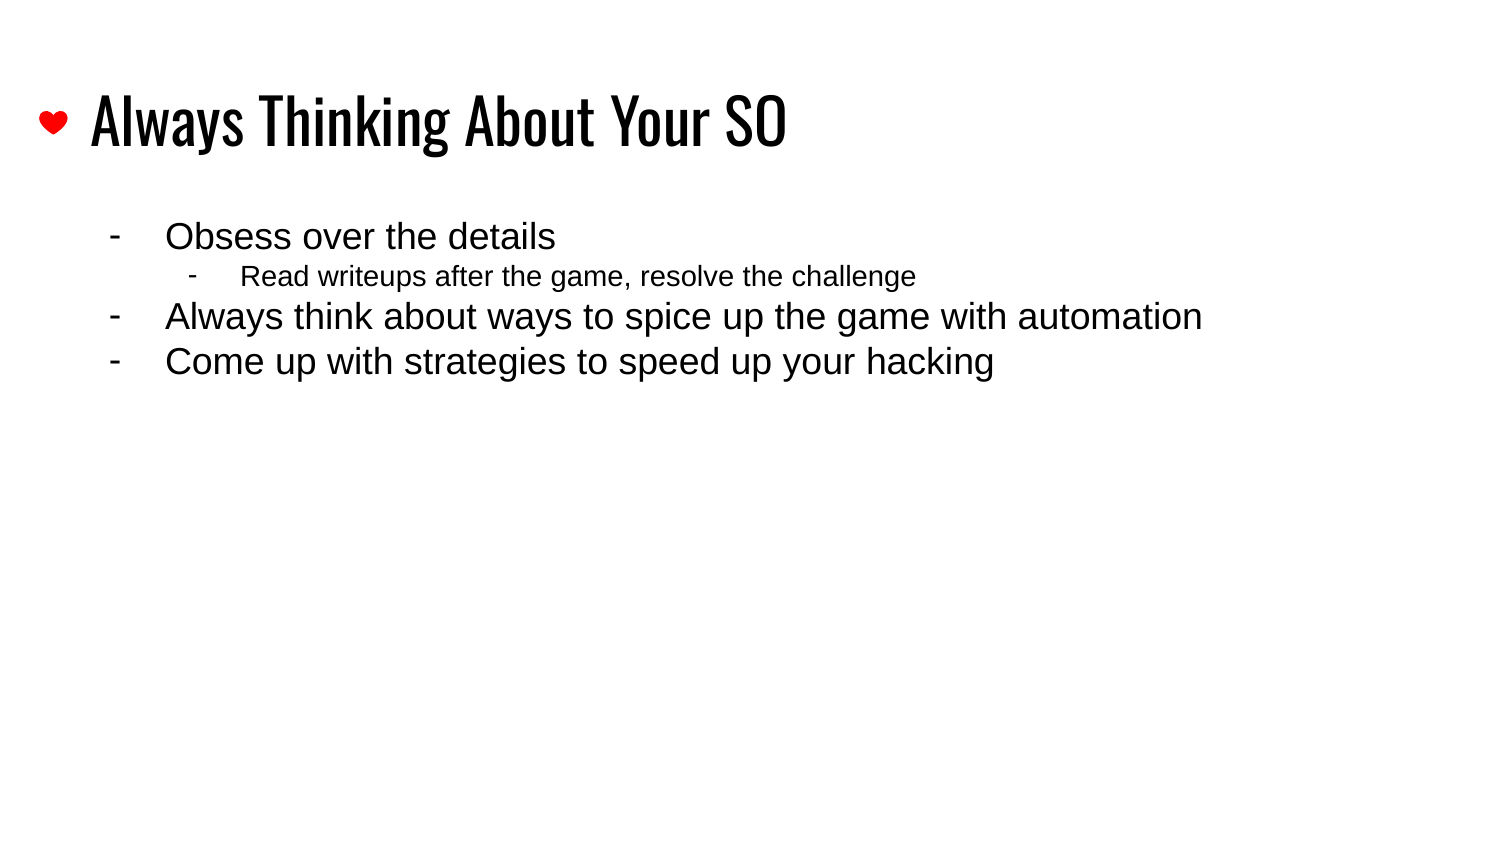

# Always Thinking About Your SO
Obsess over the details
Read writeups after the game, resolve the challenge
Always think about ways to spice up the game with automation
Come up with strategies to speed up your hacking